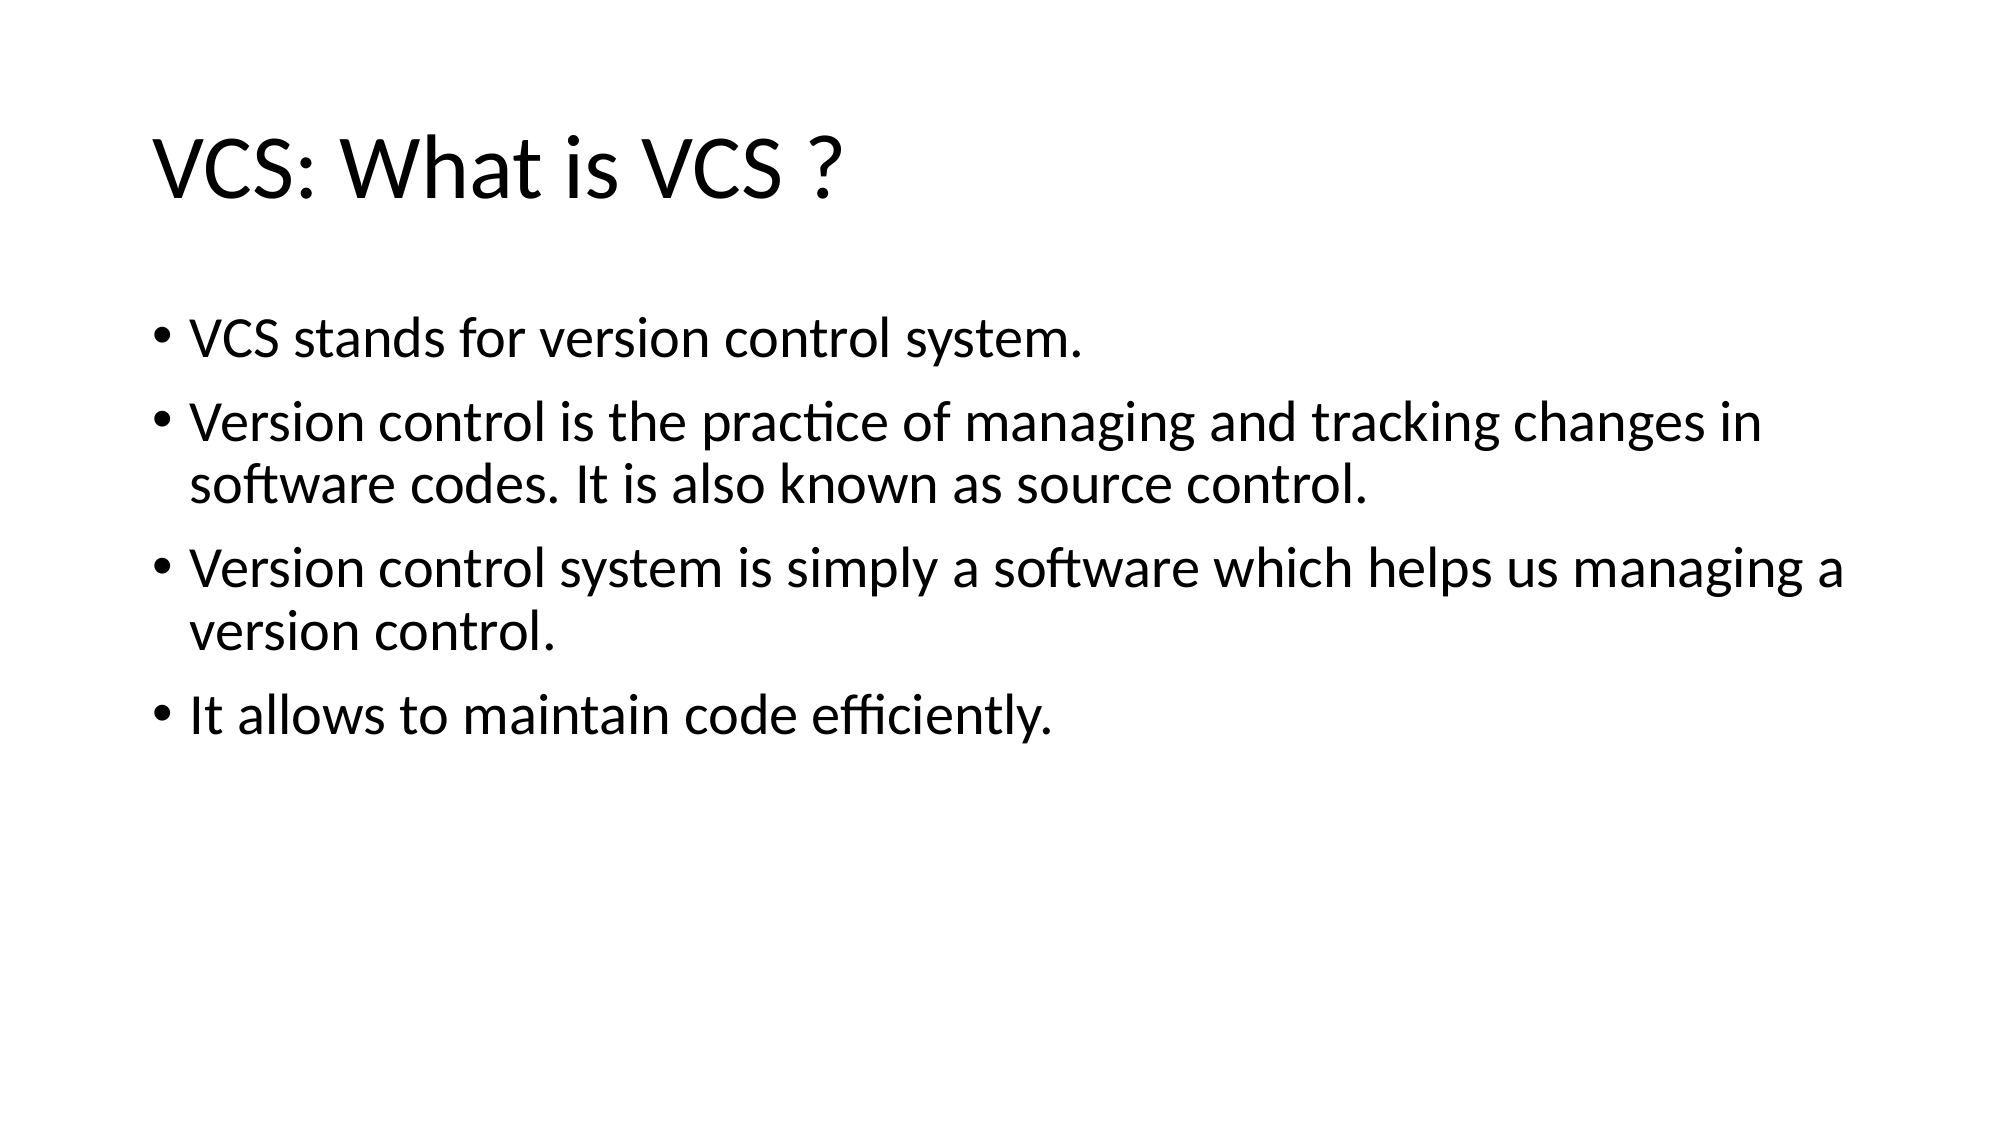

# VCS: What is VCS ?
VCS stands for version control system.
Version control is the practice of managing and tracking changes in software codes. It is also known as source control.
Version control system is simply a software which helps us managing a version control.
It allows to maintain code efficiently.